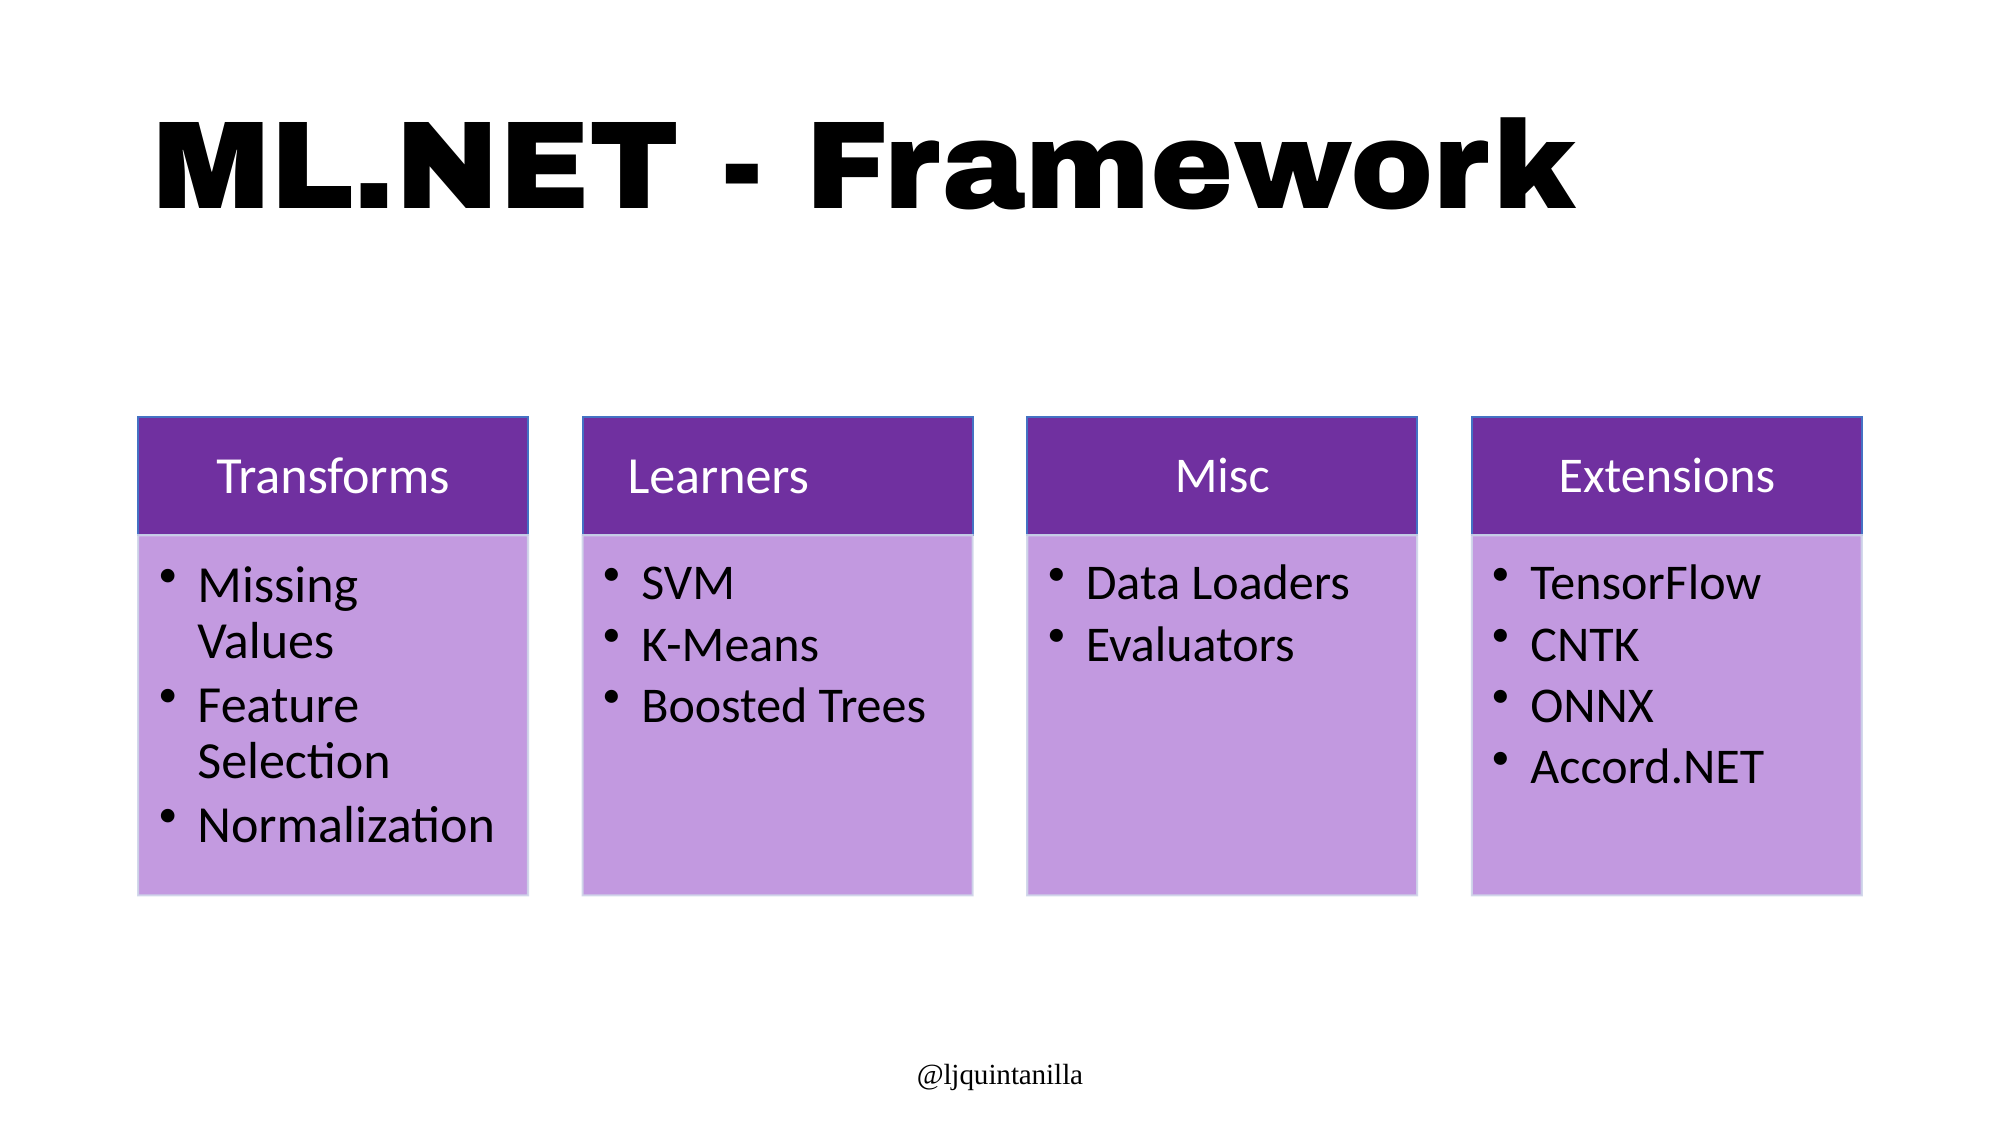

# ML.NET - Framework
Transforms
Missing Values
Feature Selection
Normalization
Learners
SVM
K-Means
Boosted Trees
Misc
Data Loaders
Evaluators
Extensions
TensorFlow
CNTK
ONNX
Accord.NET
@ljquintanilla